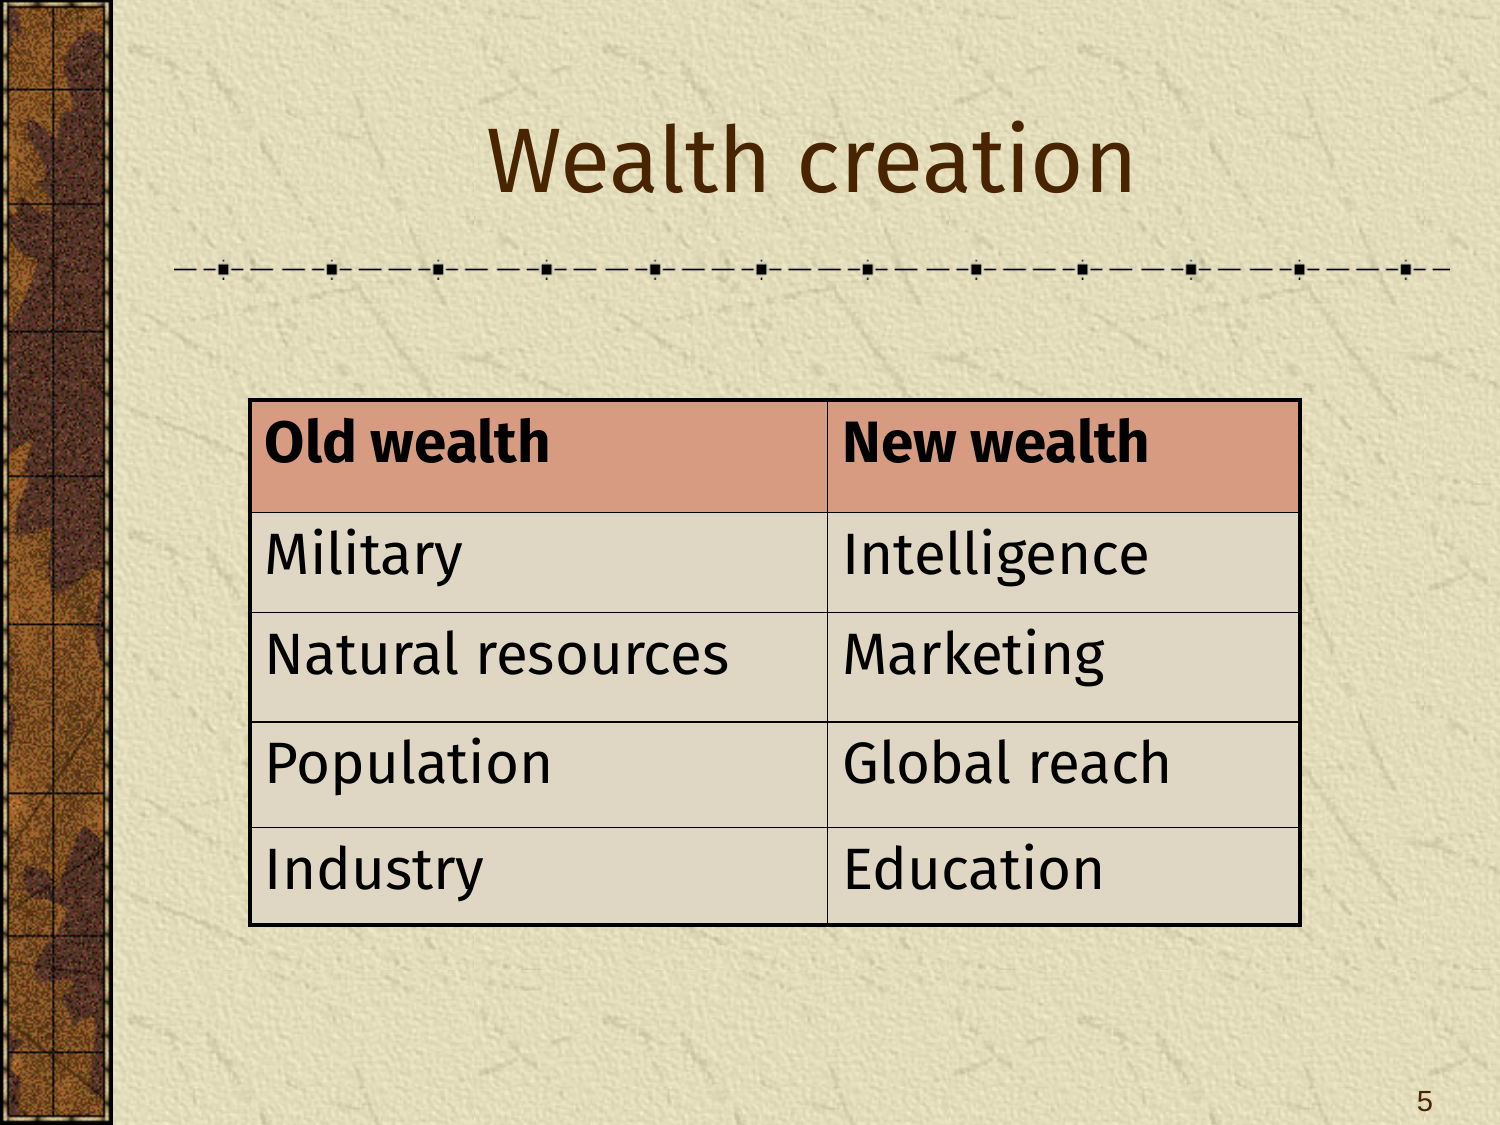

# Wealth creation
| Old wealth | New wealth |
| --- | --- |
| Military | Intelligence |
| Natural resources | Marketing |
| Population | Global reach |
| Industry | Education |
5